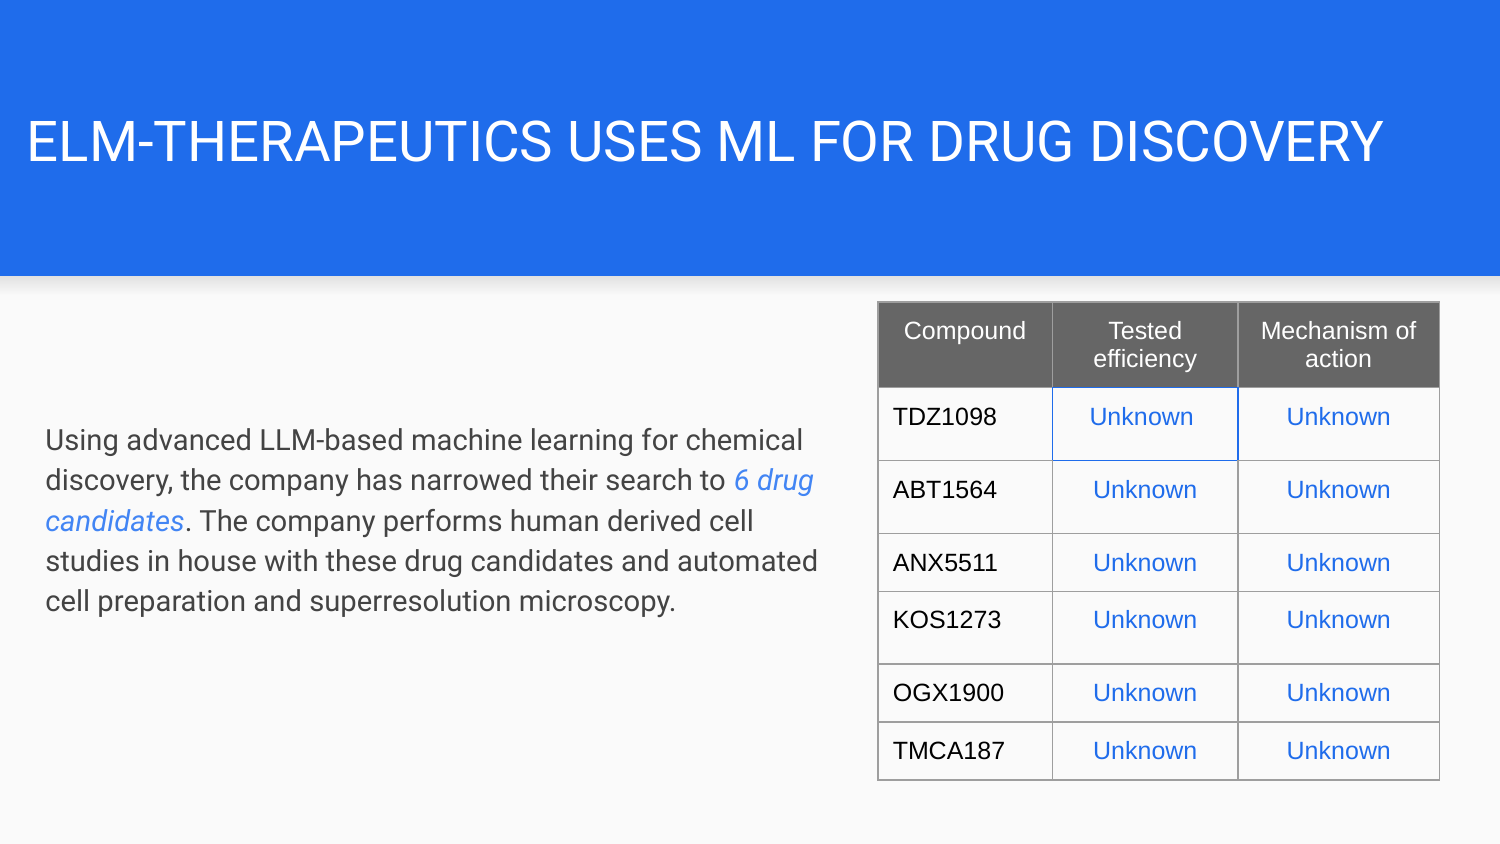

# ELM-THERAPEUTICS USES ML FOR DRUG DISCOVERY
| Compound | Tested efficiency | Mechanism of action |
| --- | --- | --- |
| TDZ1098 | Unknown | Unknown |
| ABT1564 | Unknown | Unknown |
| ANX5511 | Unknown | Unknown |
| KOS1273 | Unknown | Unknown |
| OGX1900 | Unknown | Unknown |
| TMCA187 | Unknown | Unknown |
Using advanced LLM-based machine learning for chemical discovery, the company has narrowed their search to 6 drug candidates. The company performs human derived cell studies in house with these drug candidates and automated cell preparation and superresolution microscopy.